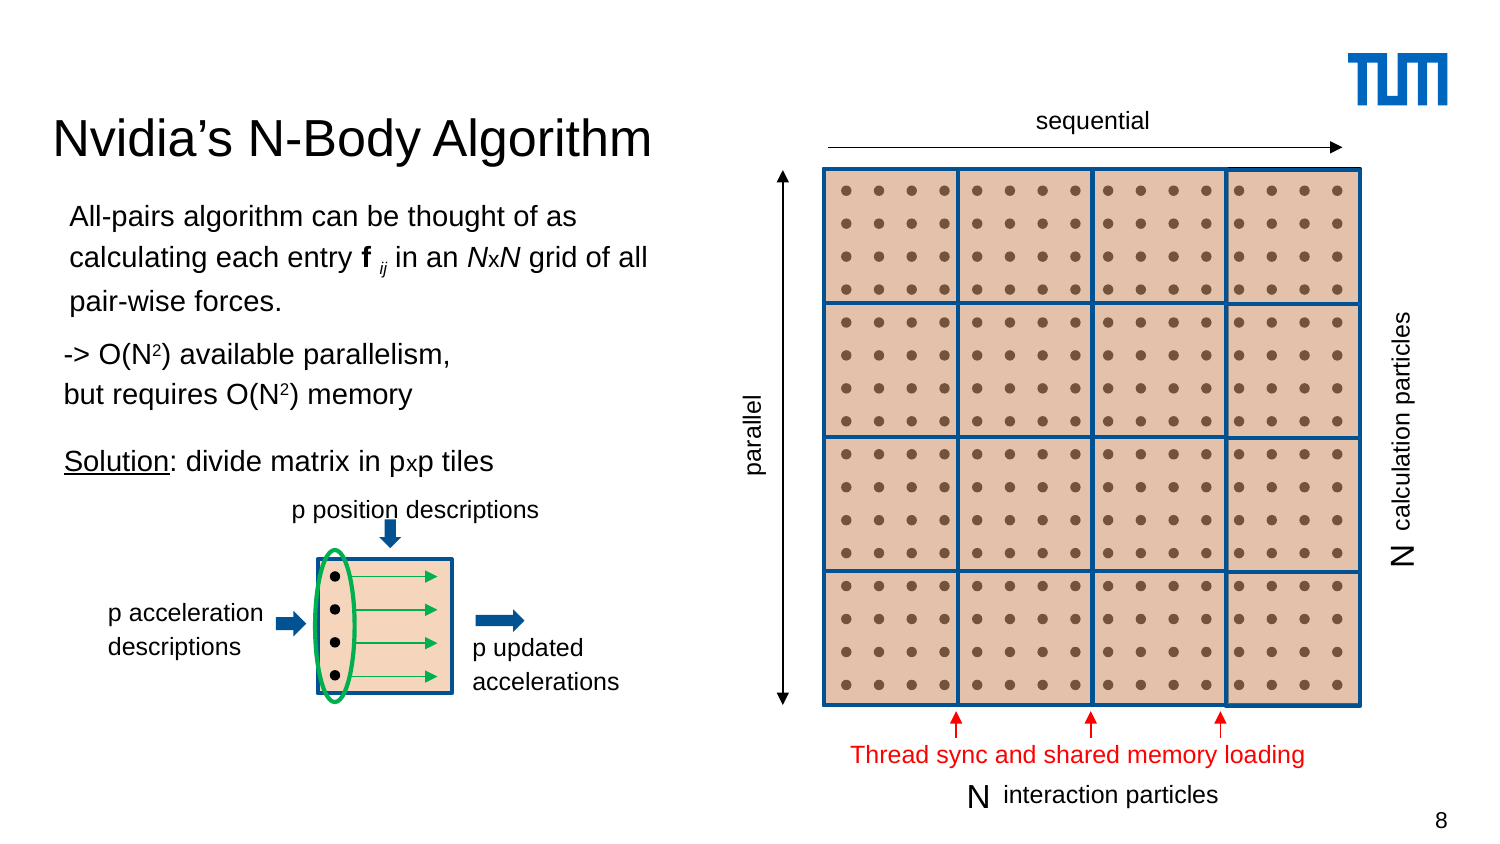

# Nvidia’s N-Body Algorithm
sequential

All-pairs algorithm can be thought of as calculating each entry f ij in an NxN grid of all pair-wise forces.

-> O(N2) available parallelism, but requires O(N2) memory

calculation particles

parallel

Solution: divide matrix in pxp tiles

p position descriptions

N

p acceleration descriptions

p updated accelerations

Thread sync and shared memory loading
N
interaction particles
8